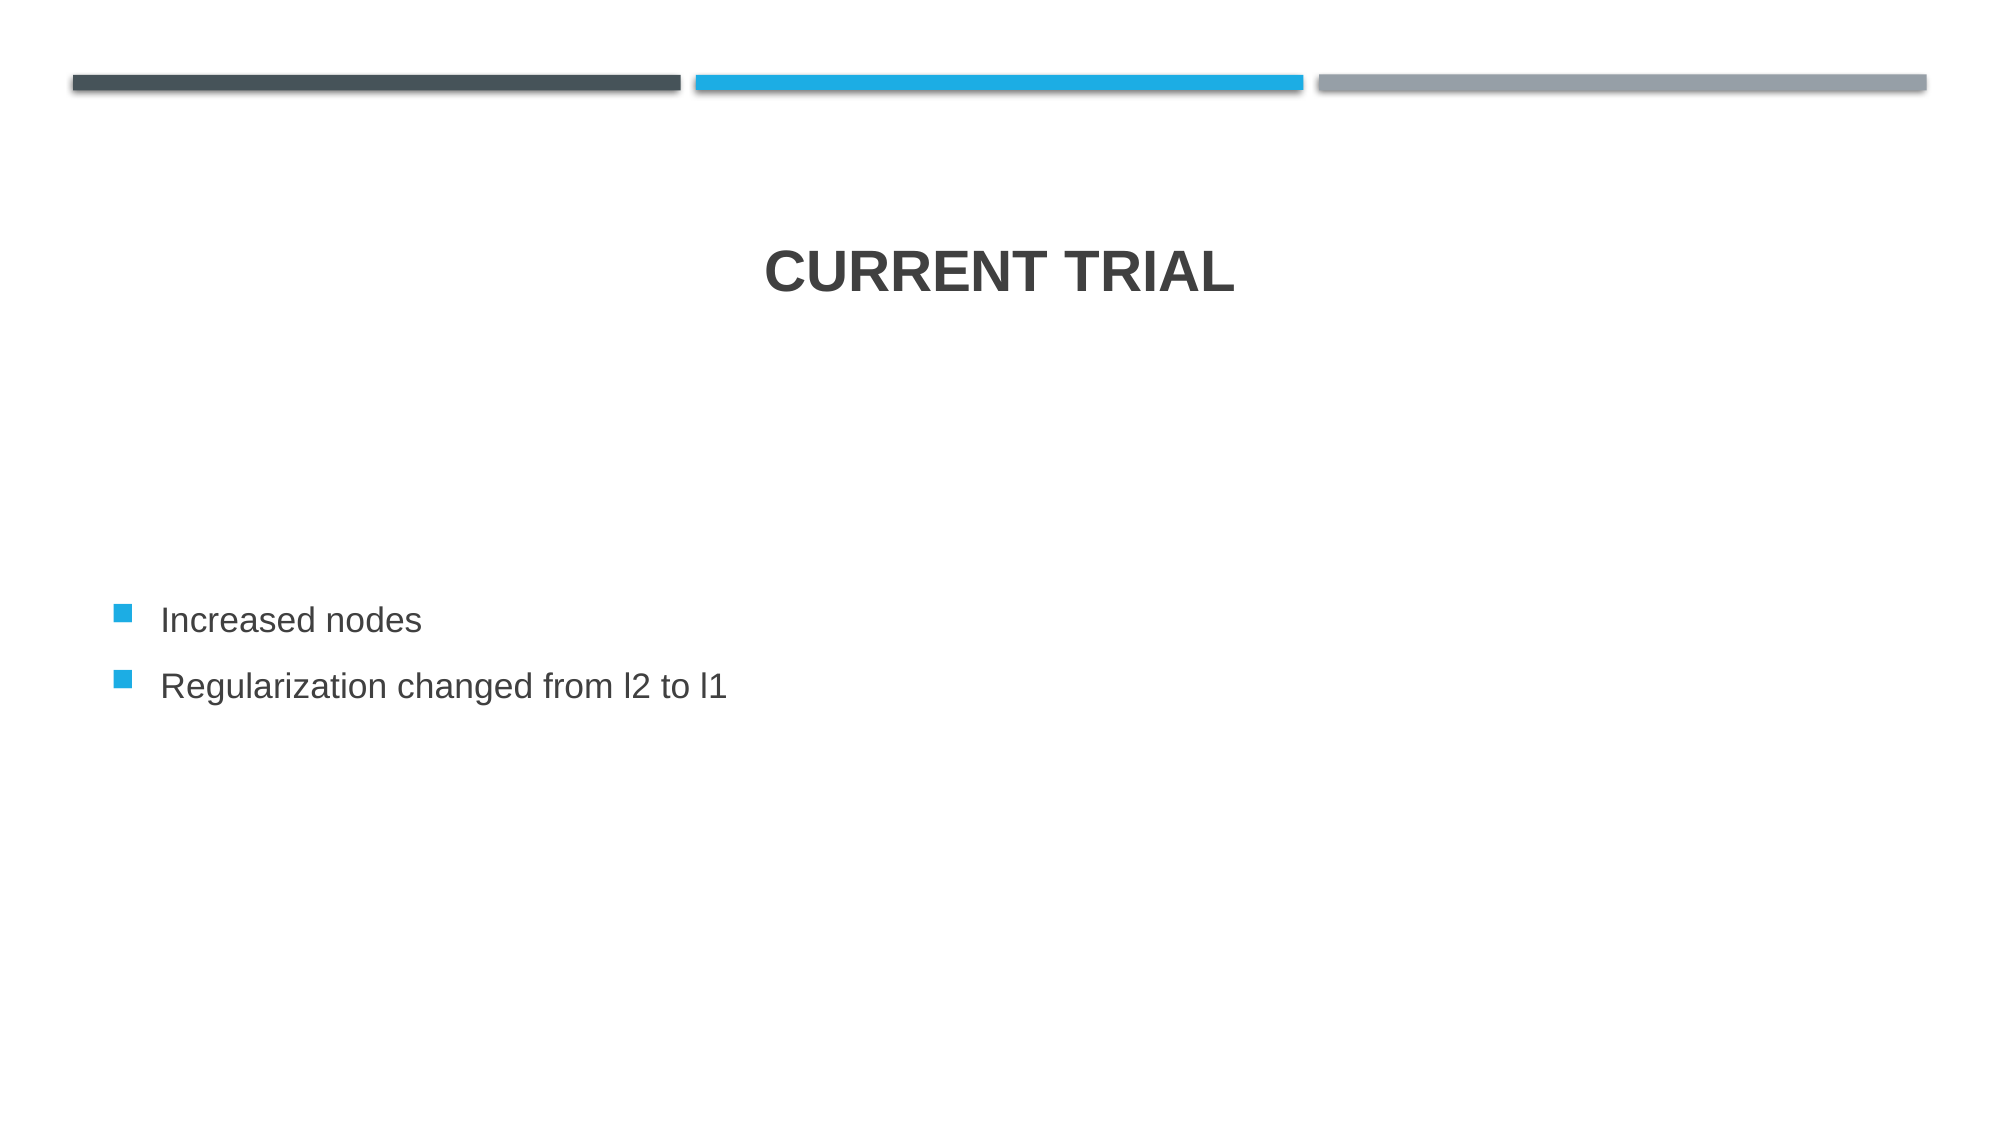

# Current trial
Increased nodes
Regularization changed from l2 to l1